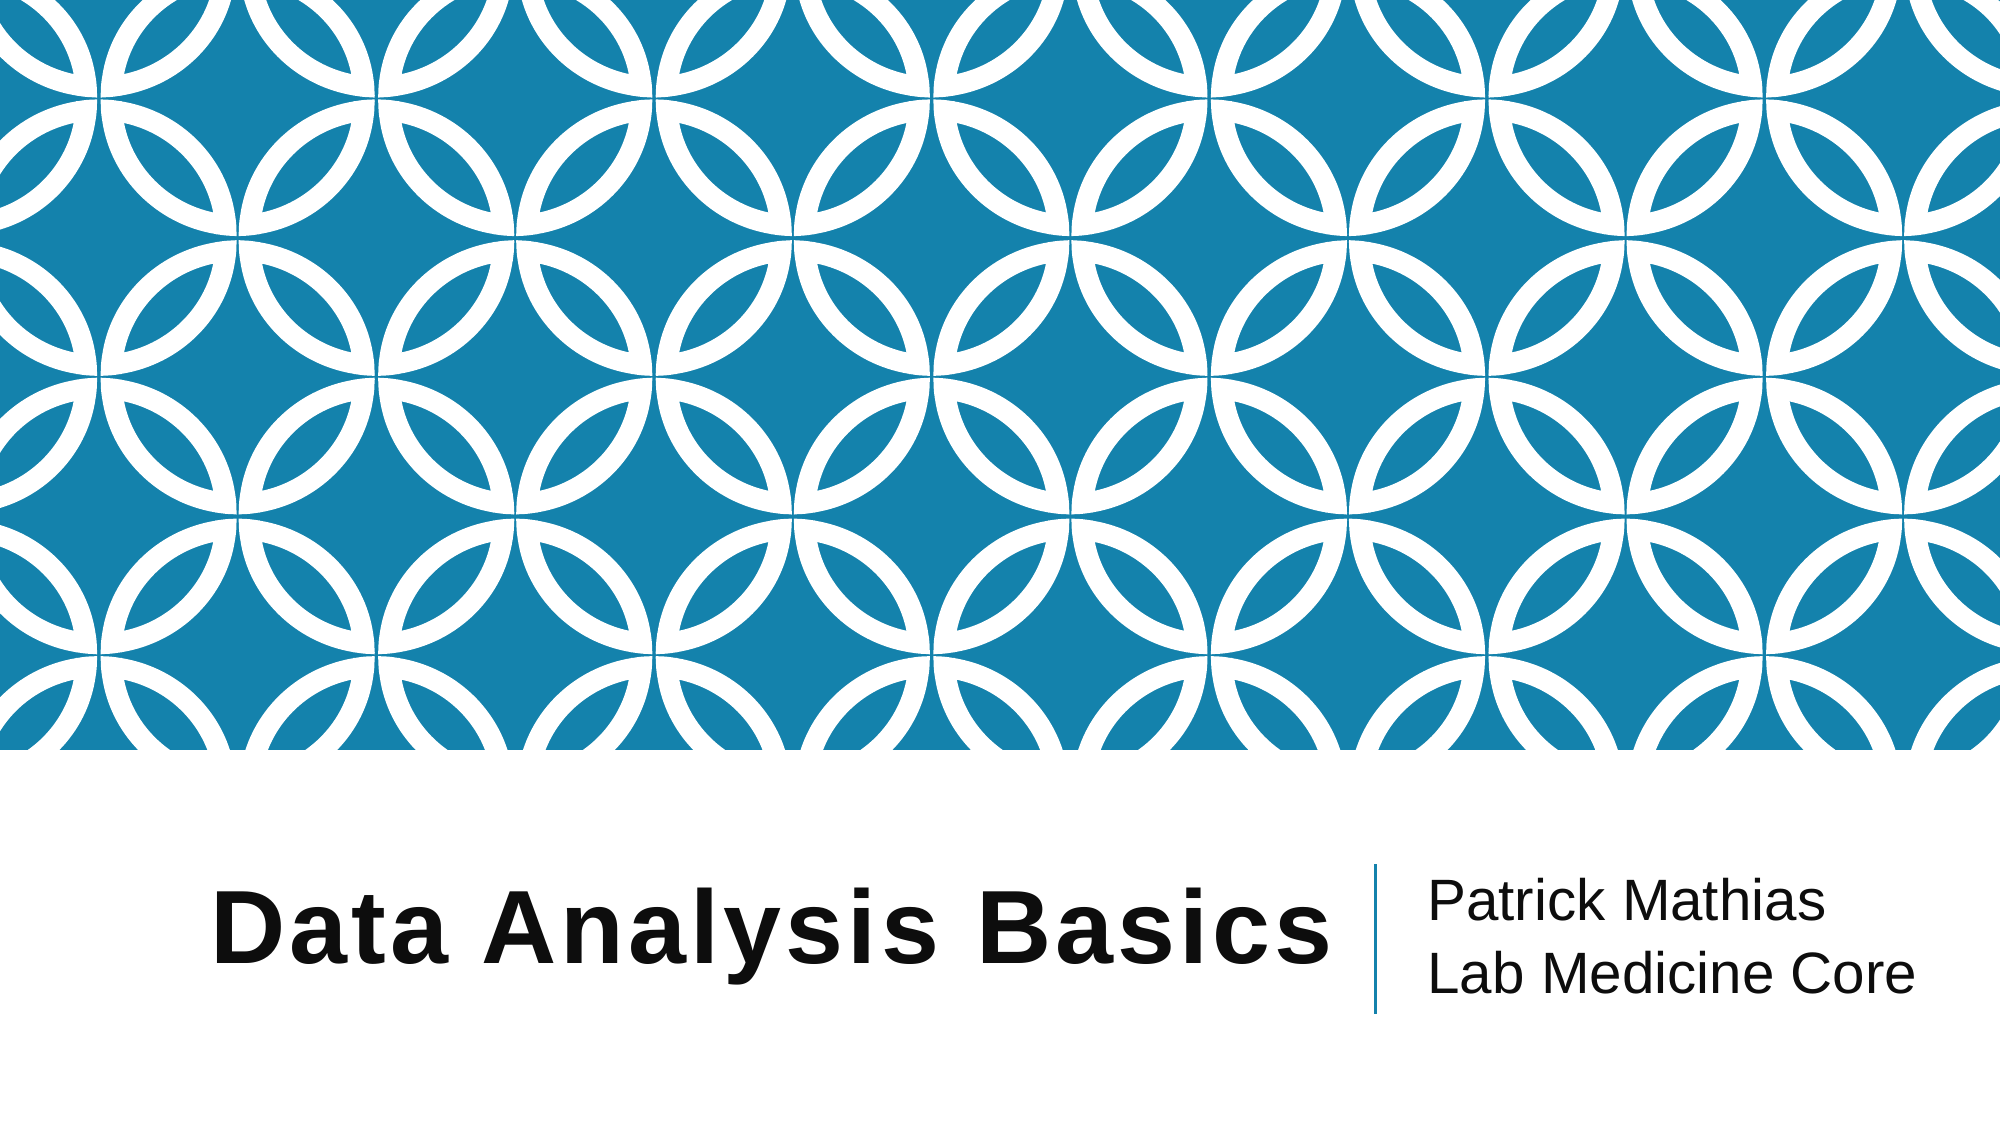

# Data Analysis Basics
Patrick Mathias
Lab Medicine Core